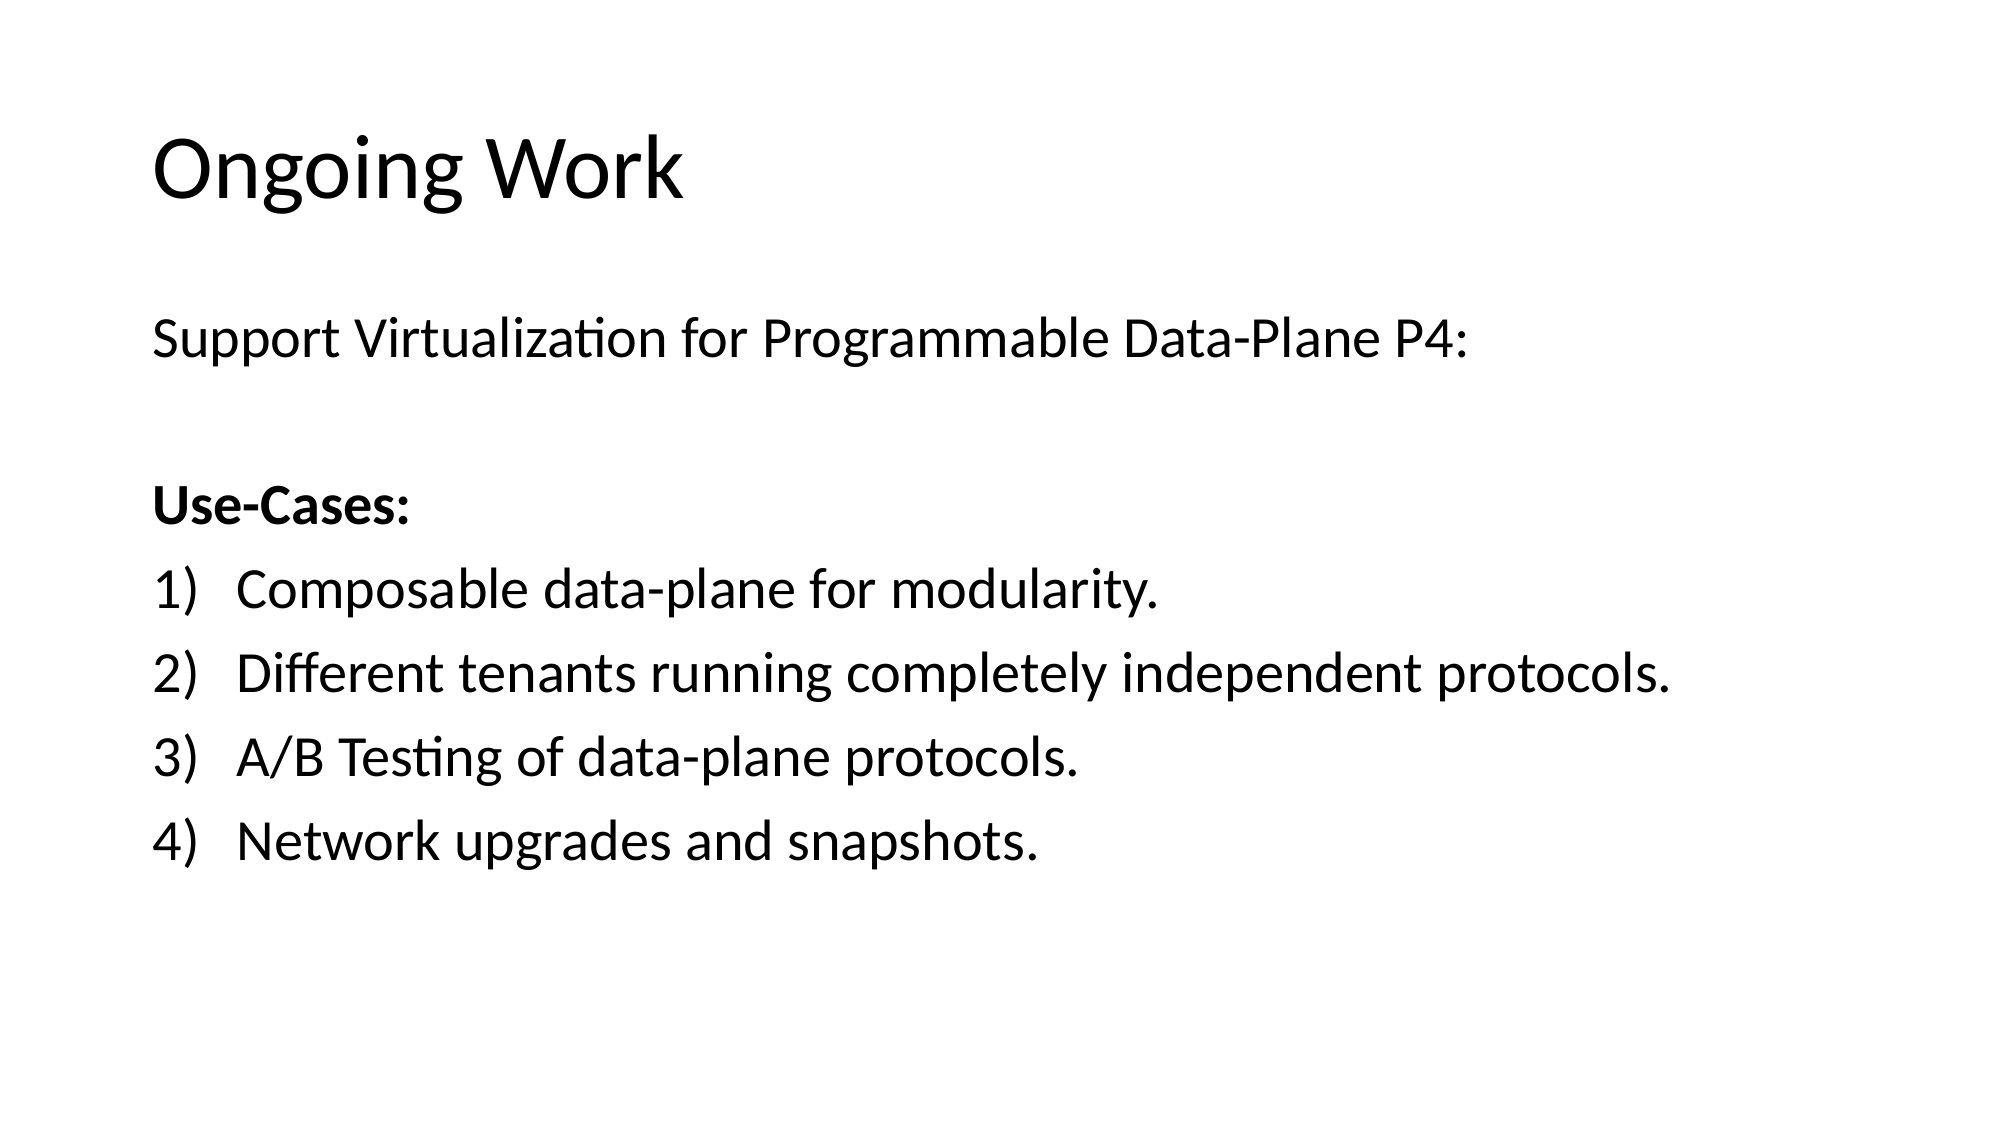

# Ongoing Work
Support Virtualization for Programmable Data-Plane P4:

Use-Cases:
Composable data-plane for modularity.
Different tenants running completely independent protocols.
A/B Testing of data-plane protocols.
Network upgrades and snapshots.